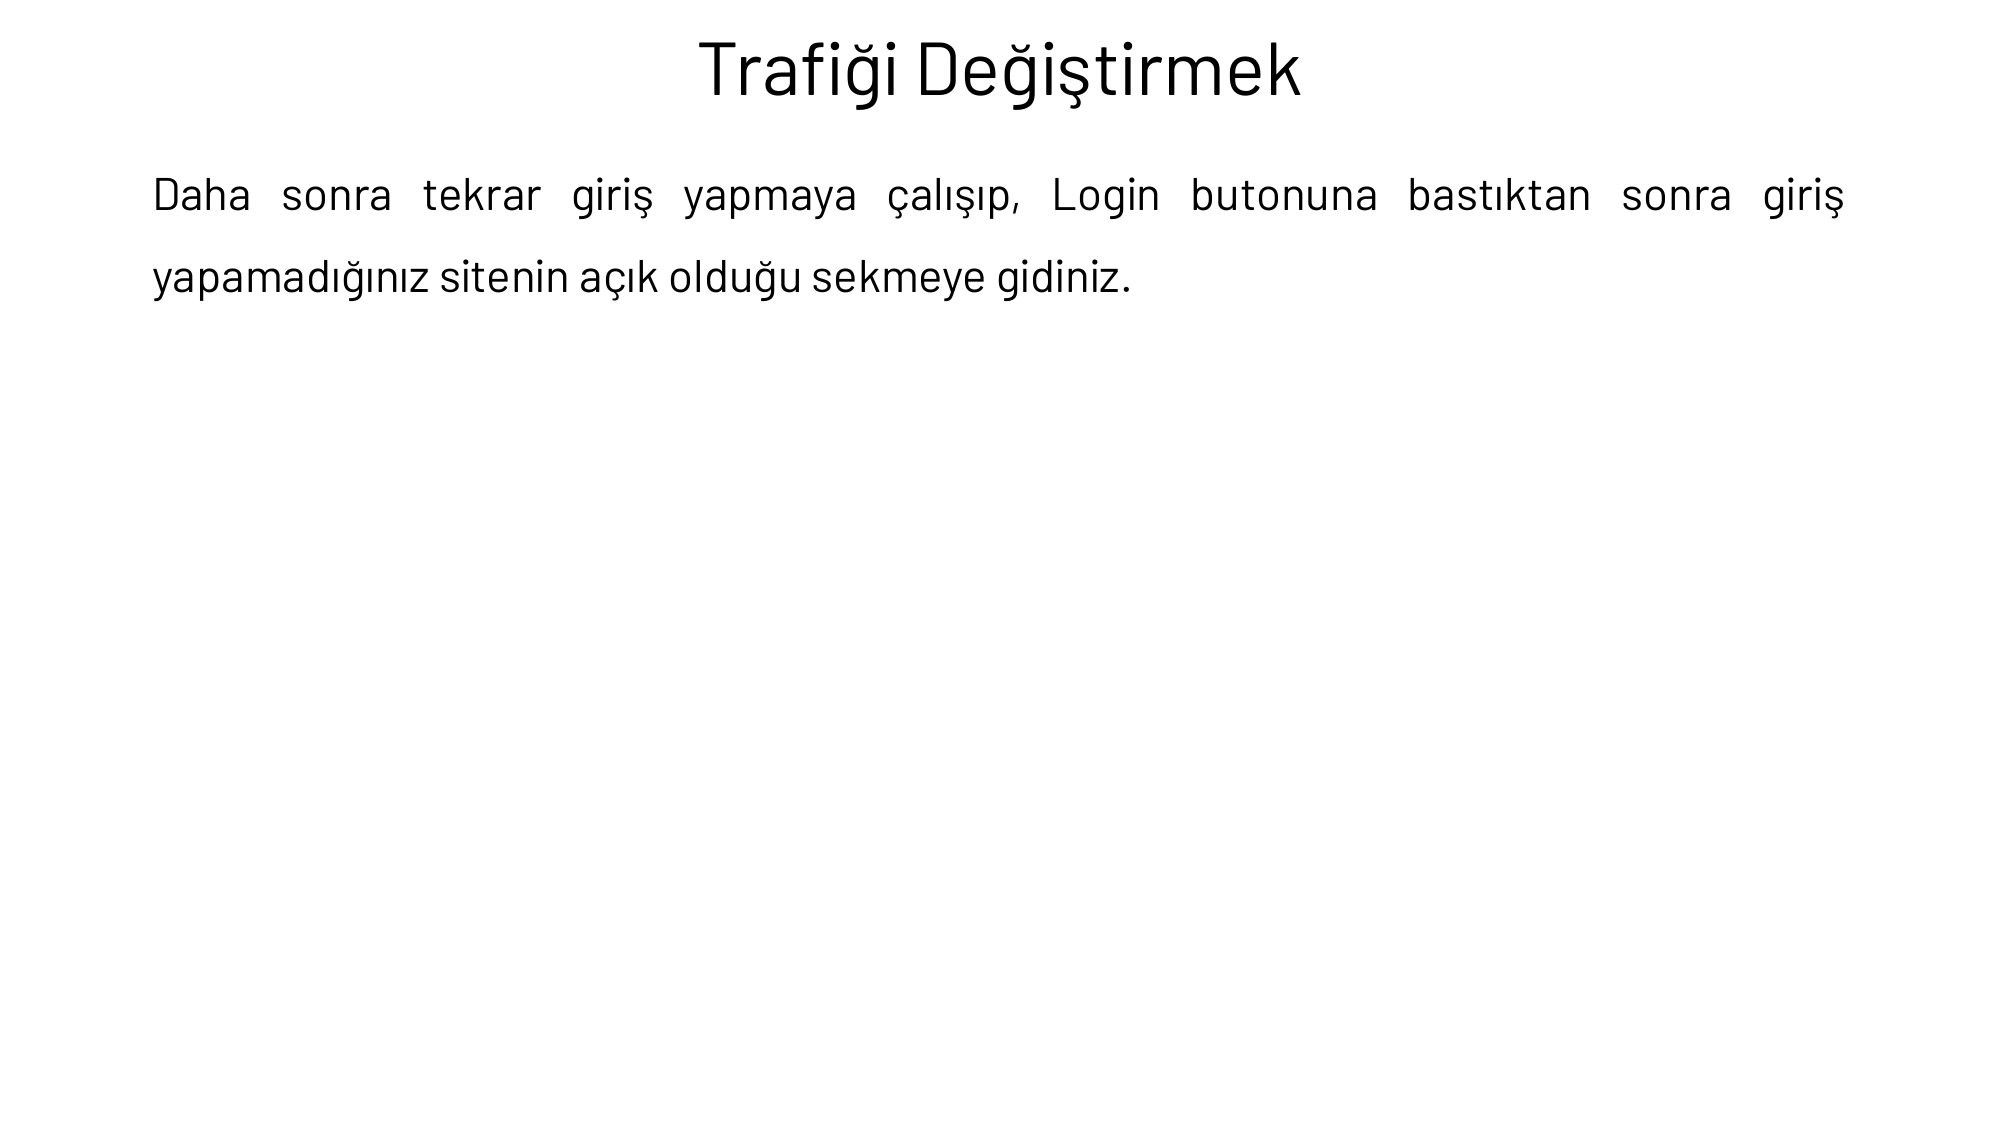

# Trafiği Değiştirmek
Daha sonra tekrar giriş yapmaya çalışıp, Login butonuna bastıktan sonra giriş yapamadığınız sitenin açık olduğu sekmeye gidiniz.